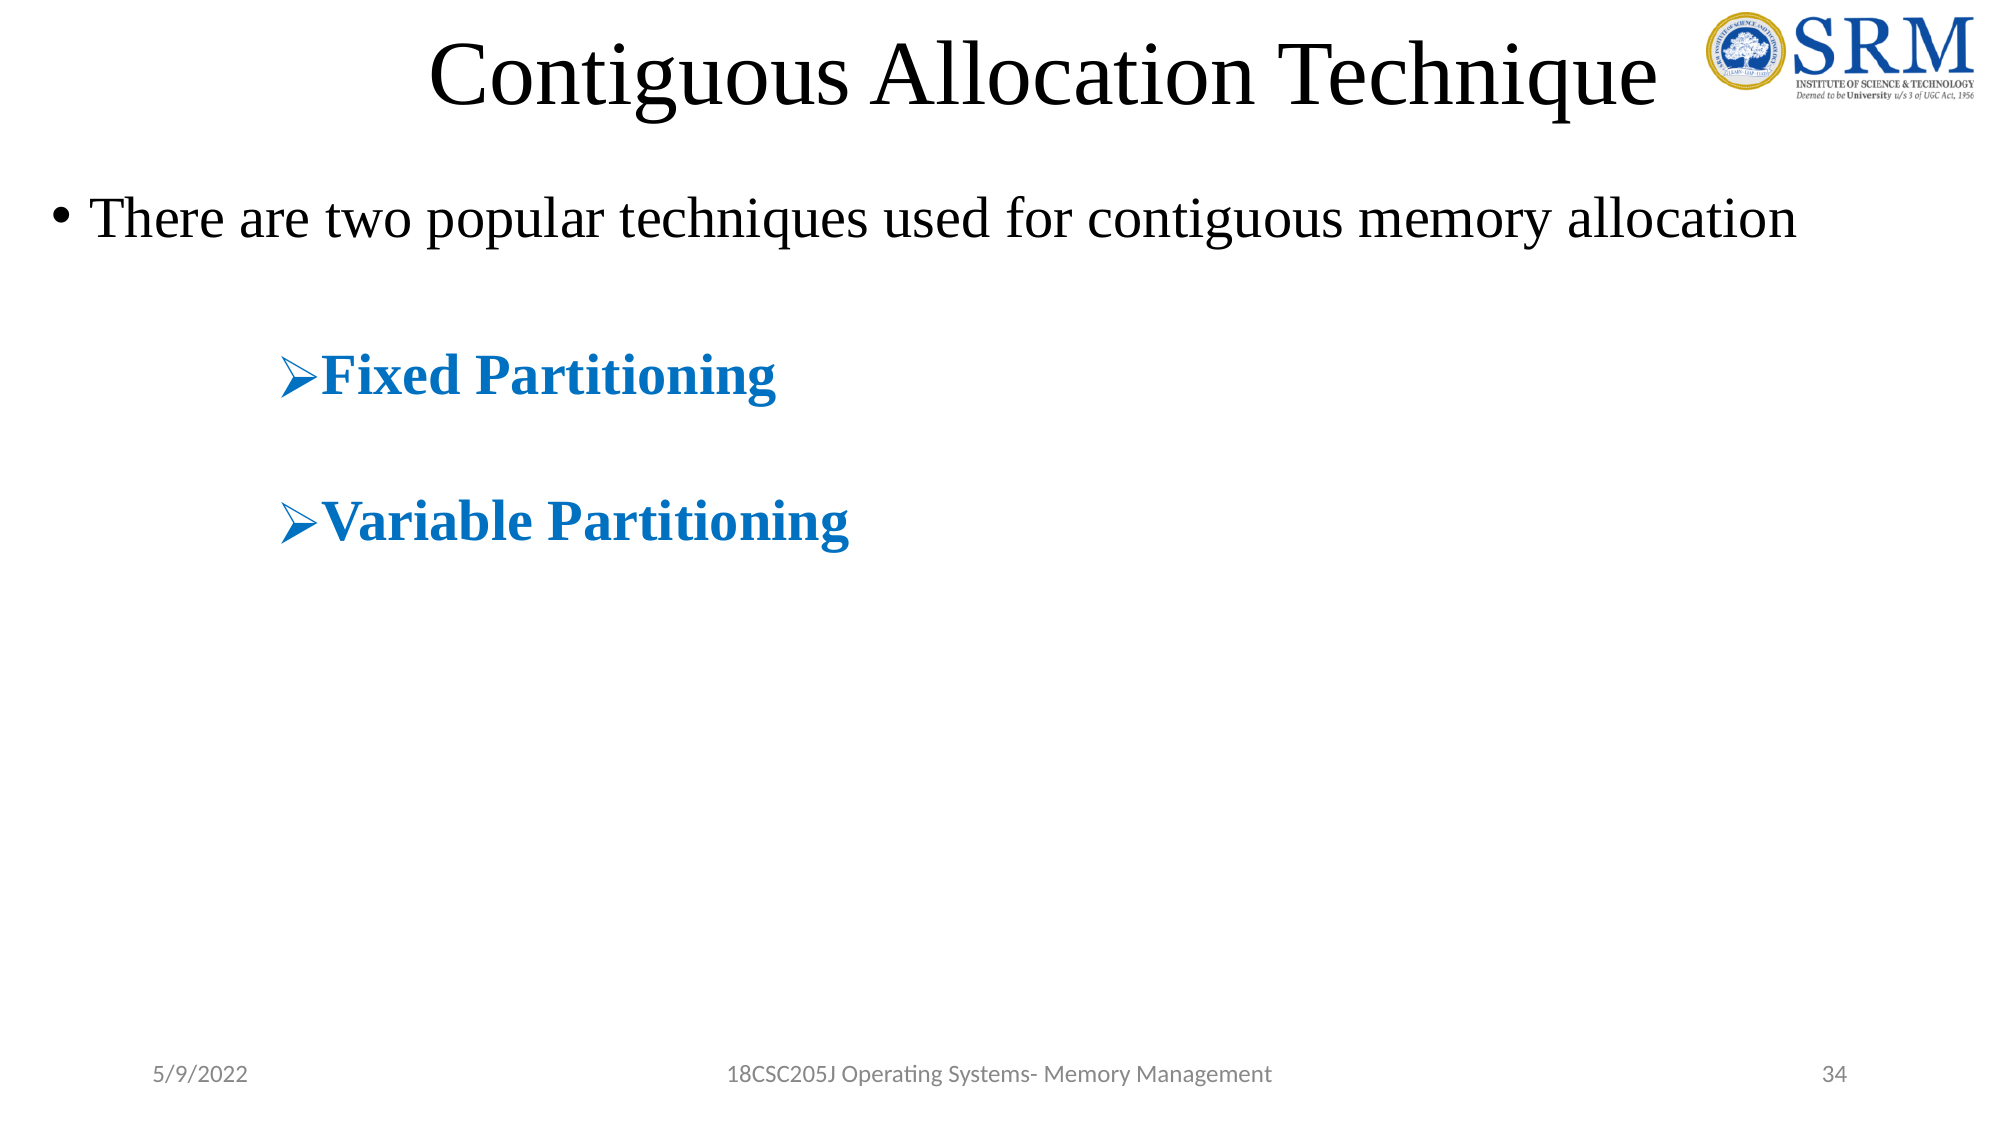

# Contiguous Allocation Technique
There are two popular techniques used for contiguous memory allocation

Fixed Partitioning

Variable Partitioning
5/9/2022
18CSC205J Operating Systems- Memory Management
34